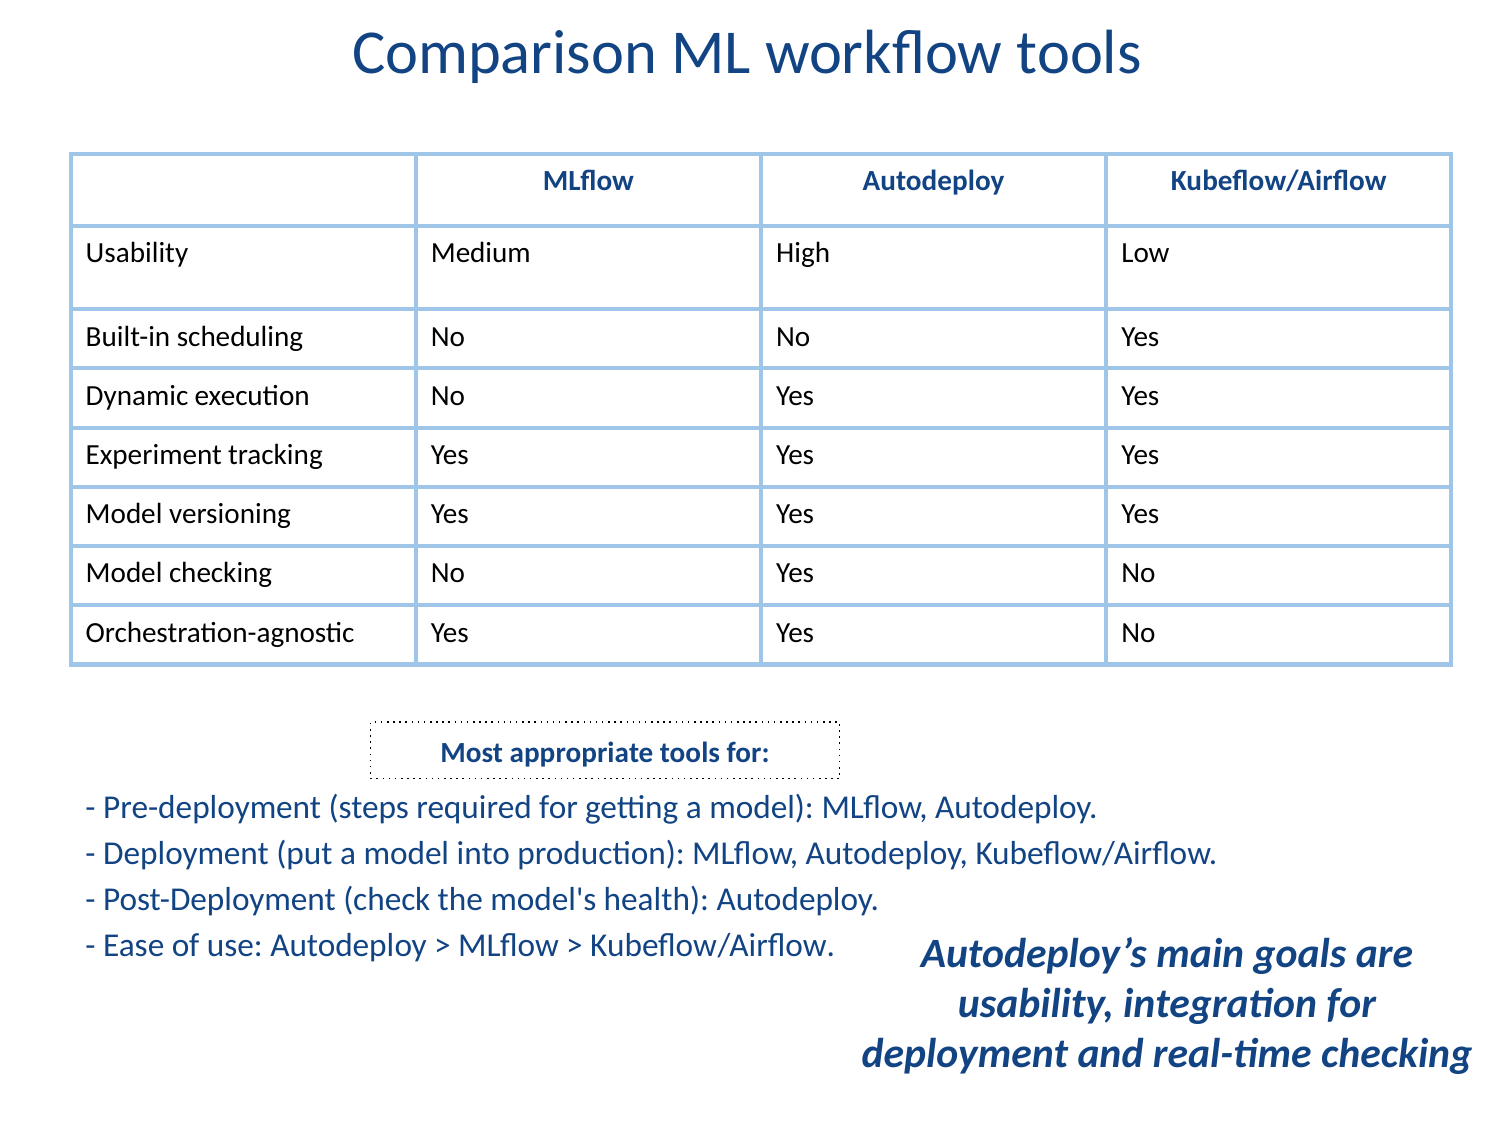

Comparison ML workflow tools
|  | MLflow | Autodeploy | Kubeflow/Airflow |
| --- | --- | --- | --- |
| Usability | Medium | High | Low |
| Built-in scheduling | No | No | Yes |
| Dynamic execution | No | Yes | Yes |
| Experiment tracking | Yes | Yes | Yes |
| Model versioning | Yes | Yes | Yes |
| Model checking | No | Yes | No |
| Orchestration-agnostic | Yes | Yes | No |
Most appropriate tools for:
- Pre-deployment (steps required for getting a model): MLflow, Autodeploy.
- Deployment (put a model into production): MLflow, Autodeploy, Kubeflow/Airflow.
- Post-Deployment (check the model's health): Autodeploy.
- Ease of use: Autodeploy > MLflow > Kubeflow/Airflow.
Autodeploy’s main goals are usability, integration for deployment and real-time checking